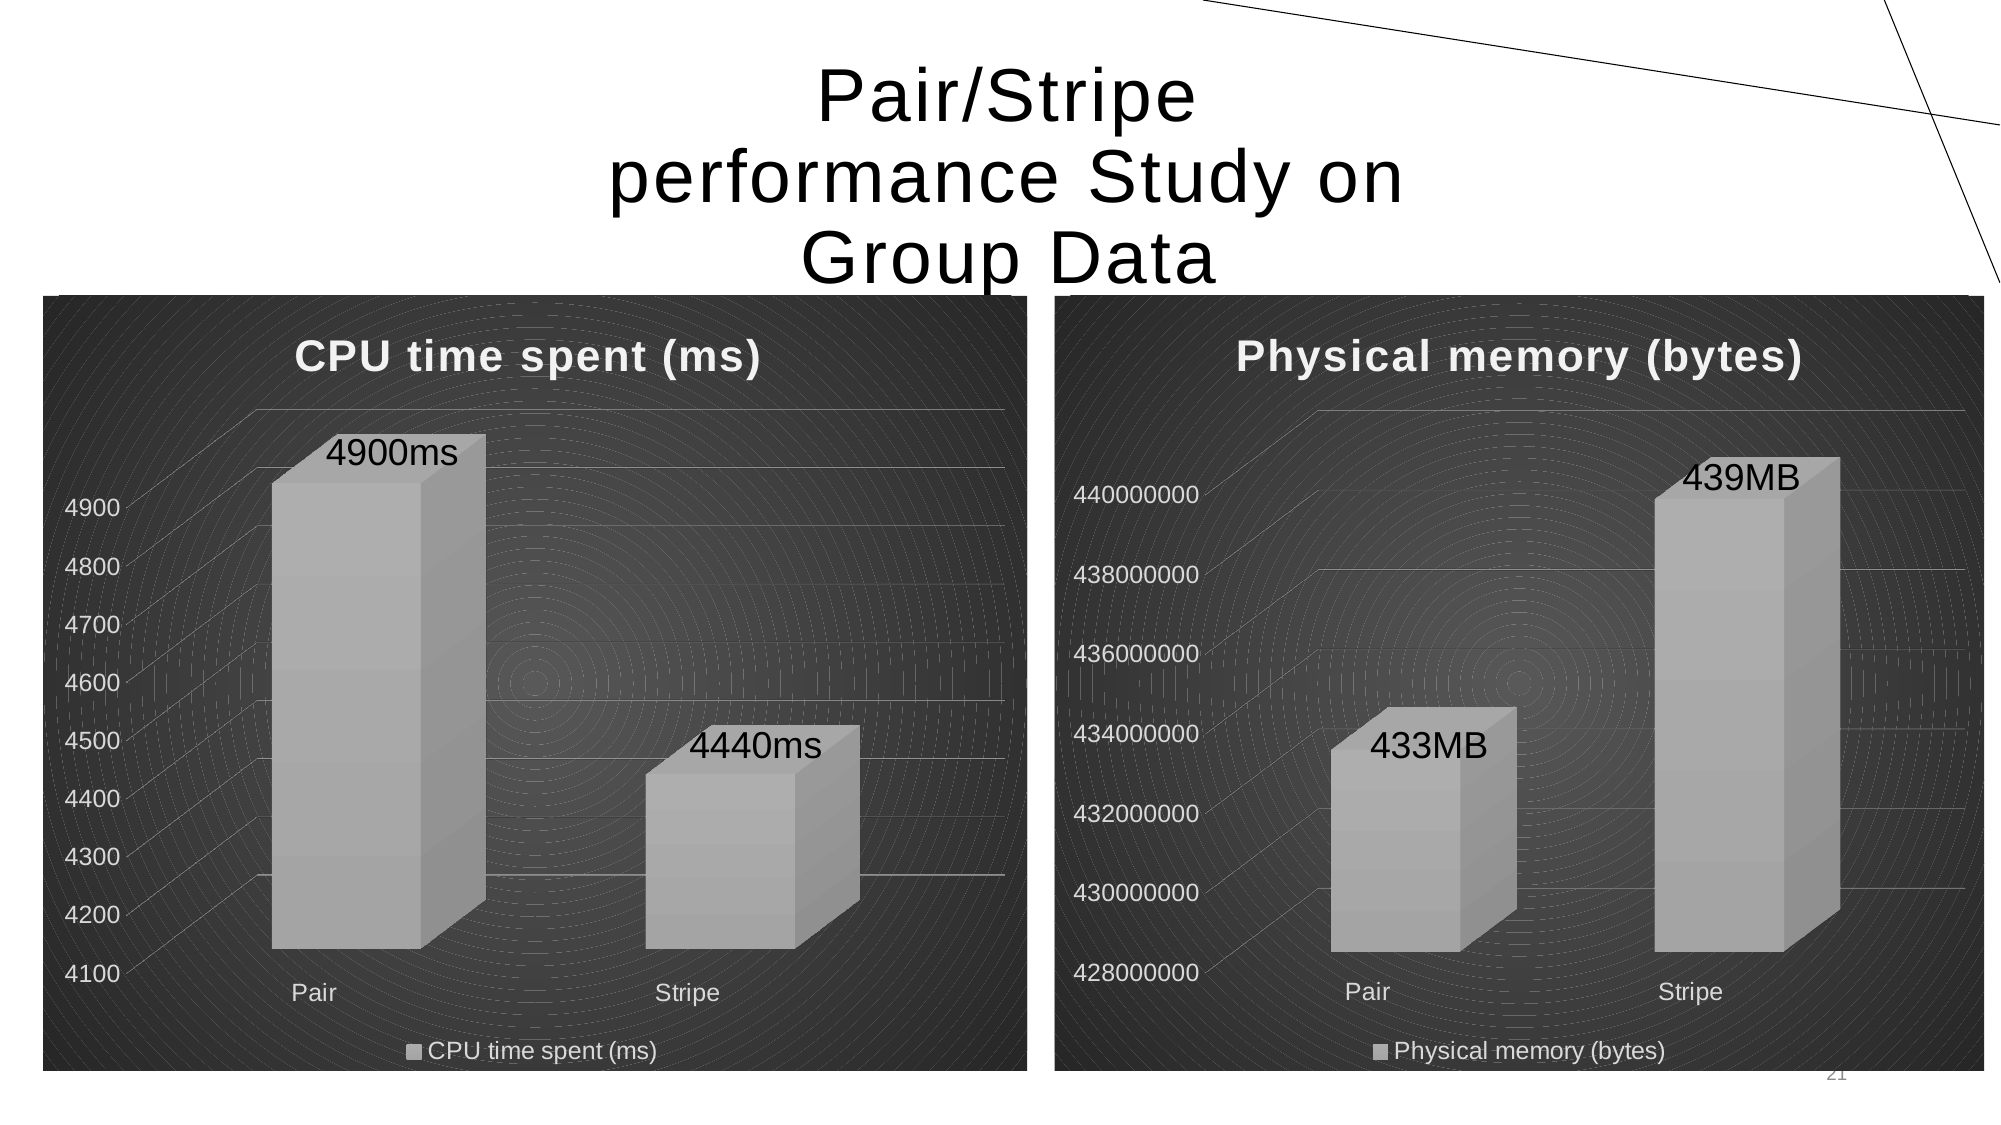

Pair/Stripe performance Study on Group Data

[unsupported chart]

[unsupported chart]

4900ms
439MB
4440ms
433MB
21